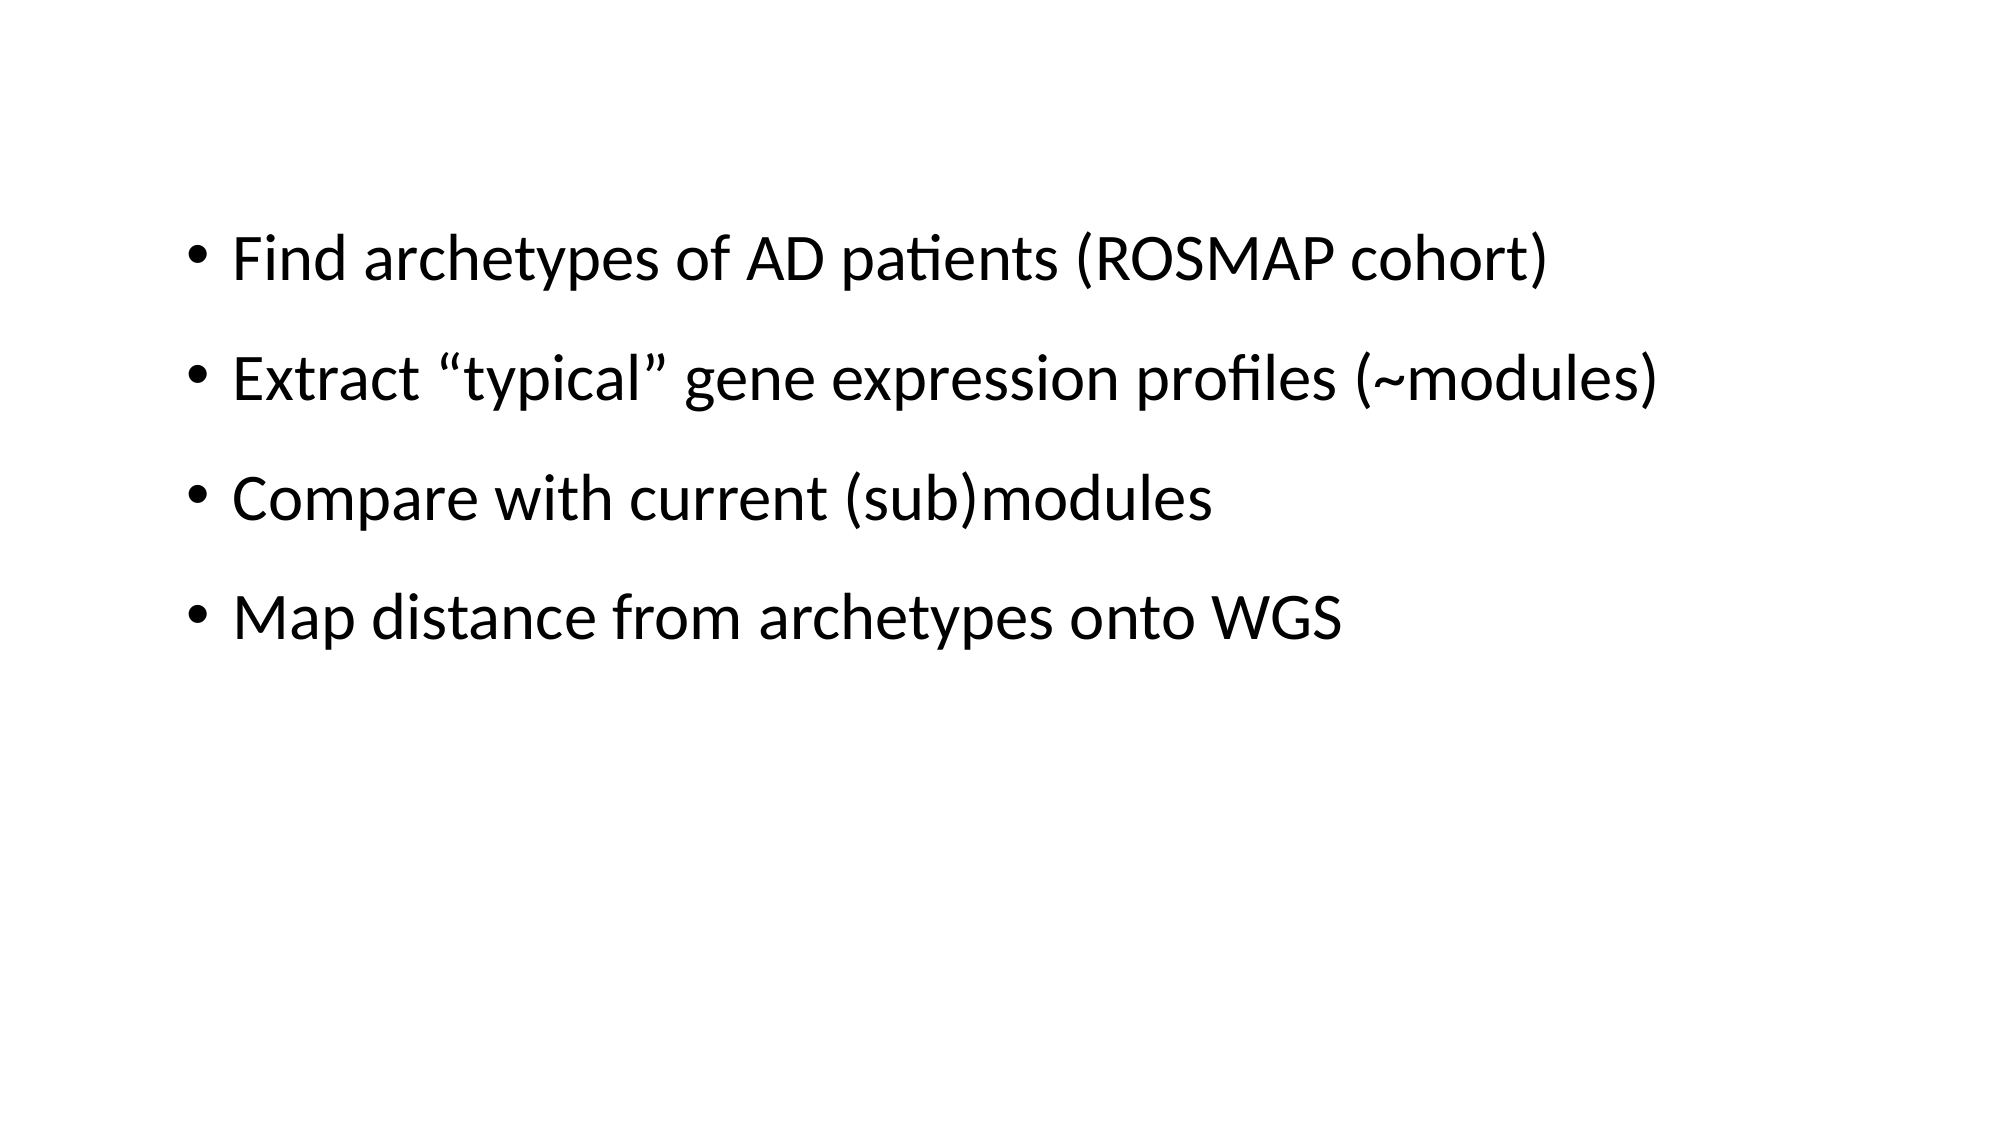

Find archetypes of AD patients (ROSMAP cohort)
Extract “typical” gene expression profiles (~modules)
Compare with current (sub)modules
Map distance from archetypes onto WGS